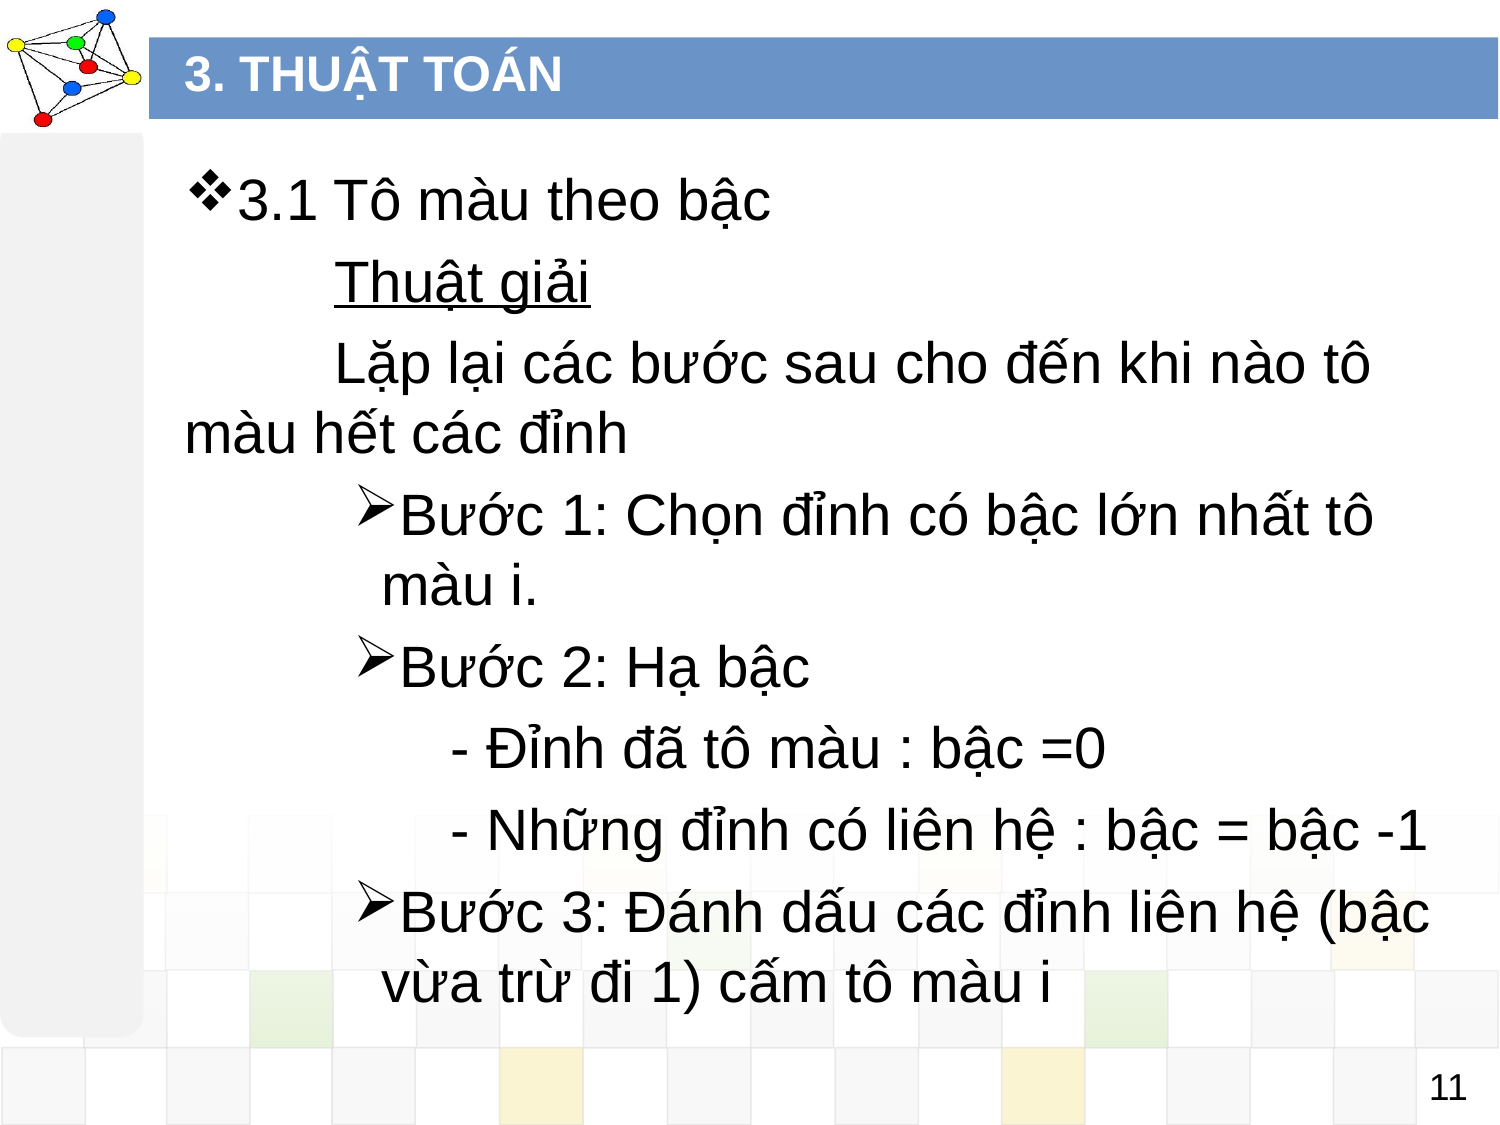

# 3. THUẬT TOÁN
3.1 Tô màu theo bậc
	Thuật giải
	Lặp lại các bước sau cho đến khi nào tô màu hết các đỉnh
Bước 1: Chọn đỉnh có bậc lớn nhất tô màu i.
Bước 2: Hạ bậc
      - Đỉnh đã tô màu : bậc =0
      - Những đỉnh có liên hệ : bậc = bậc -1
Bước 3: Đánh dấu các đỉnh liên hệ (bậc vừa trừ đi 1) cấm tô màu i

11